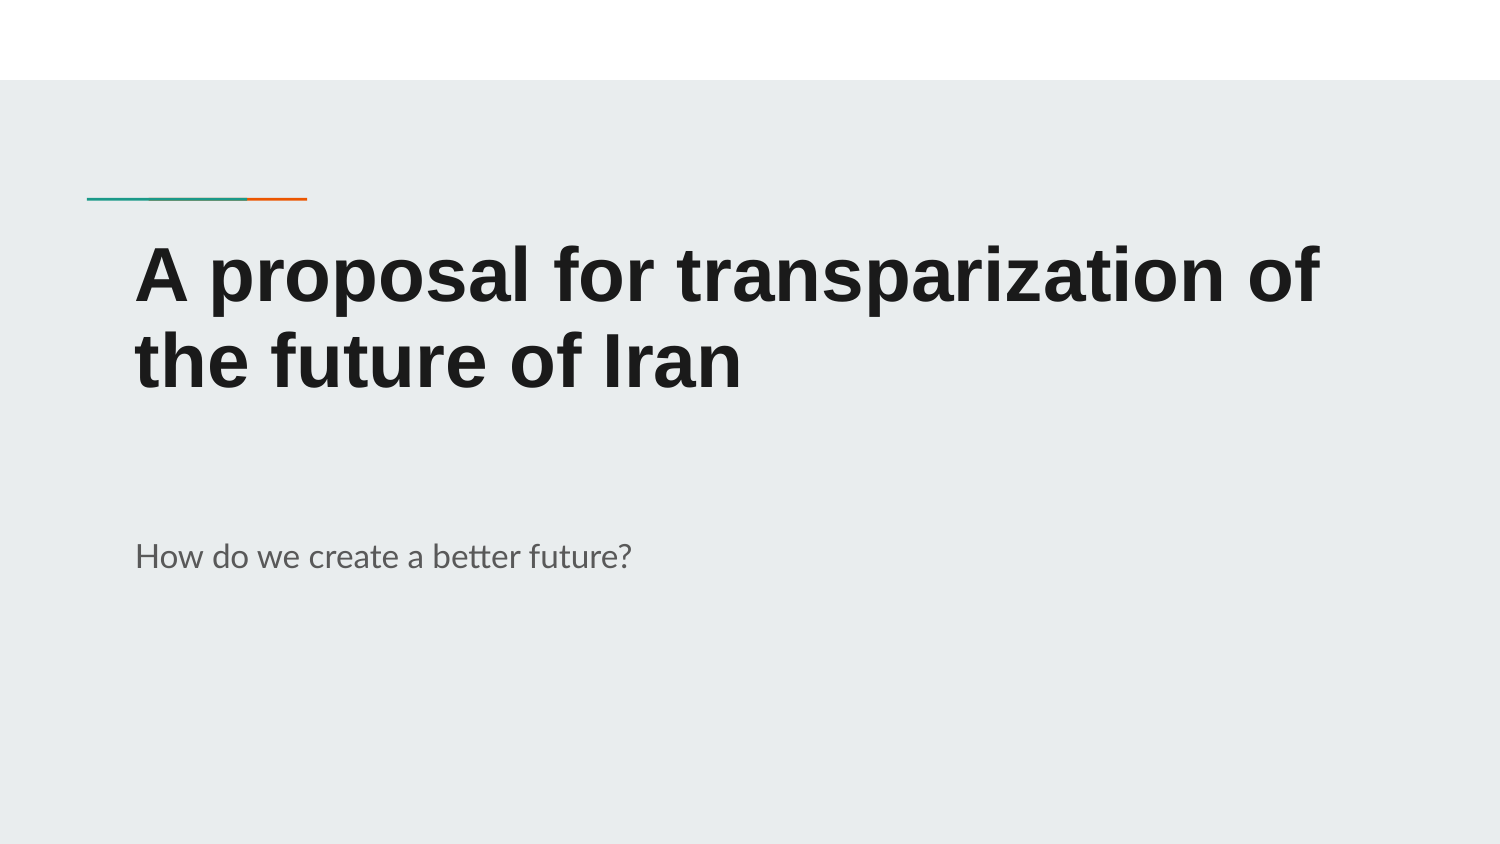

# A proposal for transparization of the future of Iran
How do we create a better future?